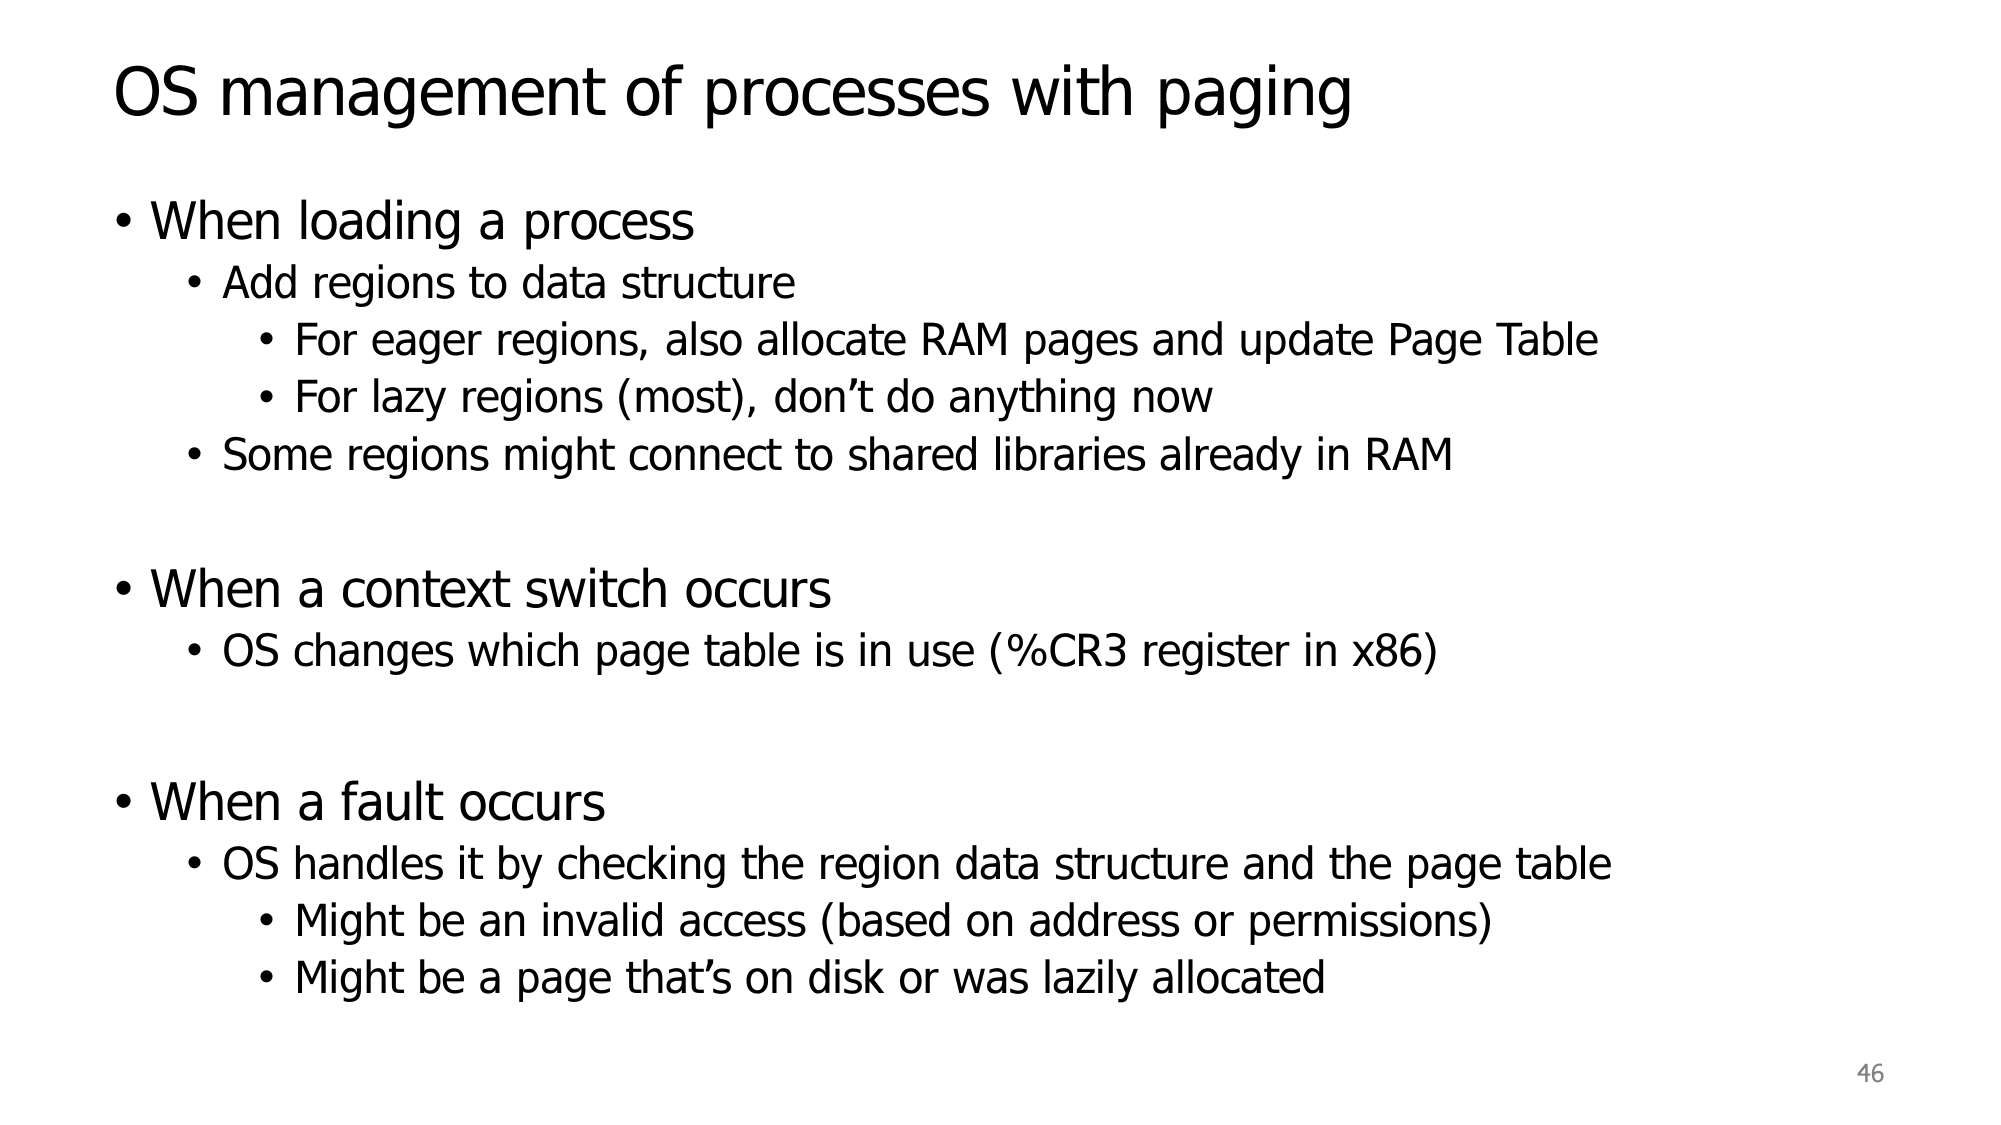

# OS management of processes with paging
When loading a process
Add regions to data structure
For eager regions, also allocate RAM pages and update Page Table
For lazy regions (most), don’t do anything now
Some regions might connect to shared libraries already in RAM

When a context switch occurs
OS changes which page table is in use (%CR3 register in x86)

When a fault occurs
OS handles it by checking the region data structure and the page table
Might be an invalid access (based on address or permissions)
Might be a page that’s on disk or was lazily allocated
46